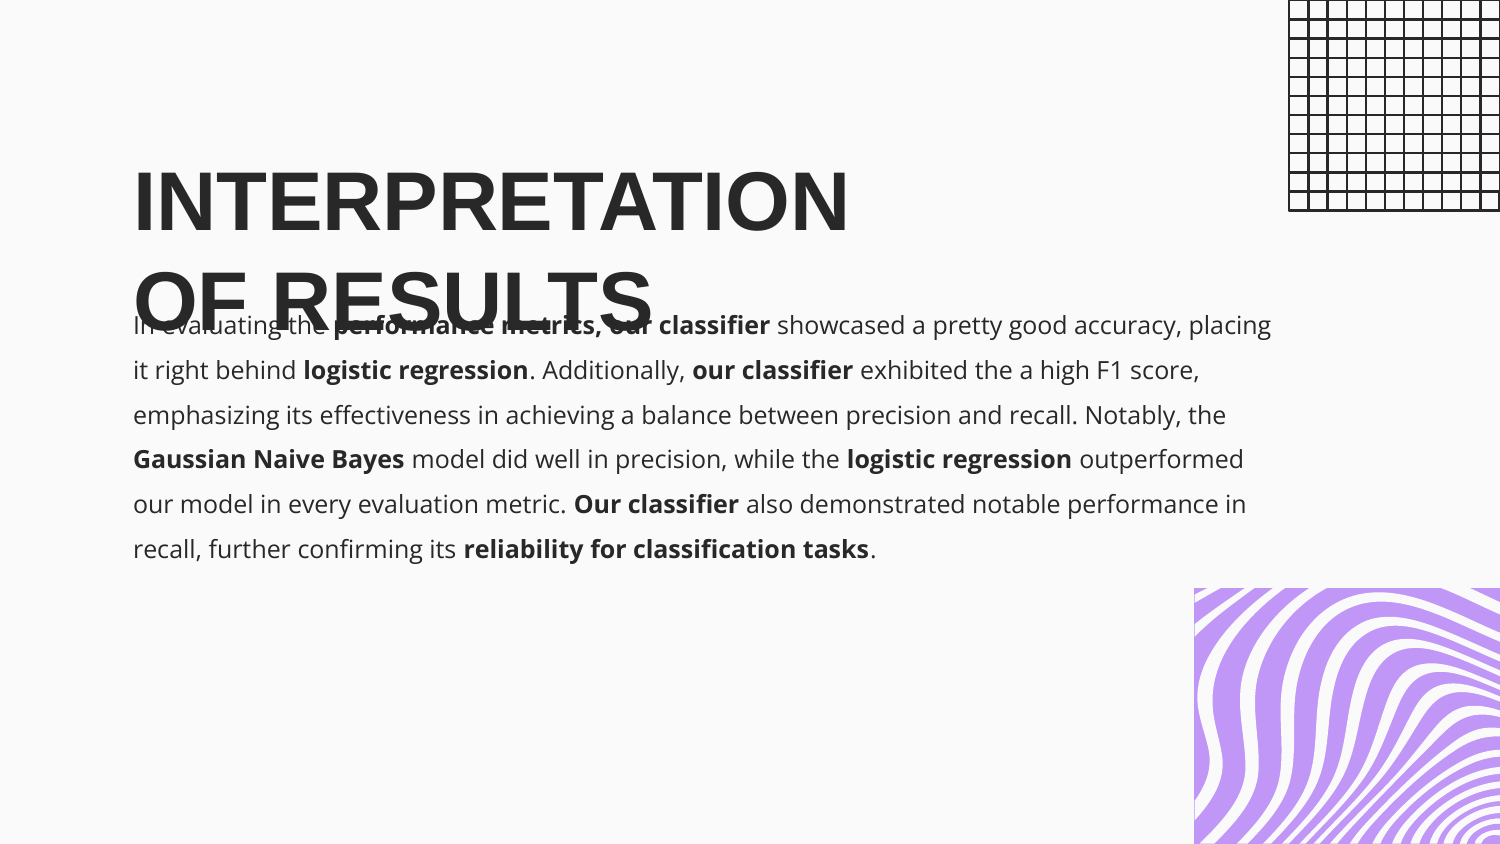

# INTERPRETATION OF RESULTS
In evaluating the performance metrics, our classifier showcased a pretty good accuracy, placing it right behind logistic regression. Additionally, our classifier exhibited the a high F1 score, emphasizing its effectiveness in achieving a balance between precision and recall. Notably, the Gaussian Naive Bayes model did well in precision, while the logistic regression outperformed our model in every evaluation metric. Our classifier also demonstrated notable performance in recall, further confirming its reliability for classification tasks.